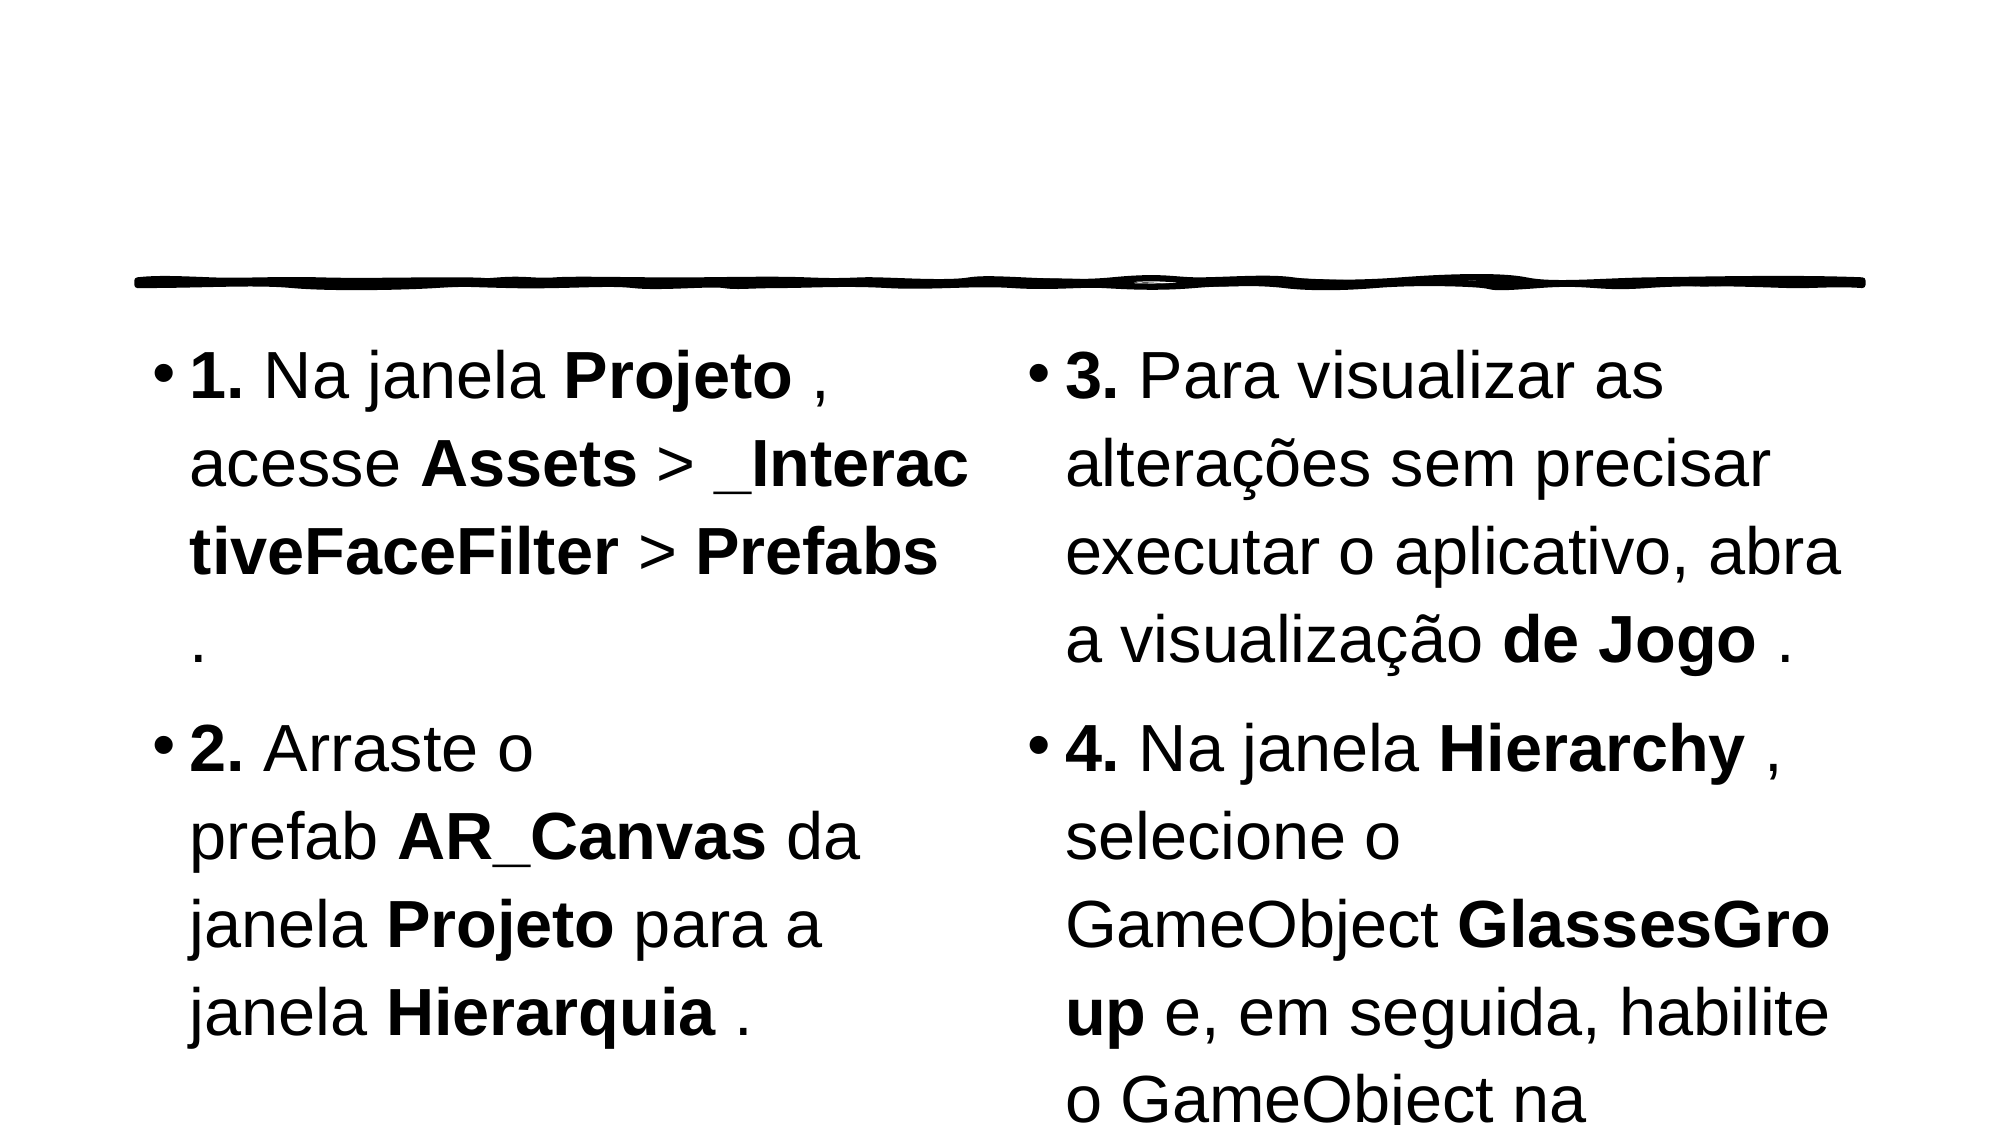

#
1. Na janela Projeto , acesse Assets > _InteractiveFaceFilter > Prefabs .
2. Arraste o prefab AR_Canvas da janela Projeto para a janela Hierarquia .

3. Para visualizar as alterações sem precisar executar o aplicativo, abra a visualização de Jogo .
4. Na janela Hierarchy , selecione o GameObject GlassesGroup e, em seguida, habilite o GameObject na janela Inspector .
Os modelos de óculos devem aparecer na visualização do jogo .